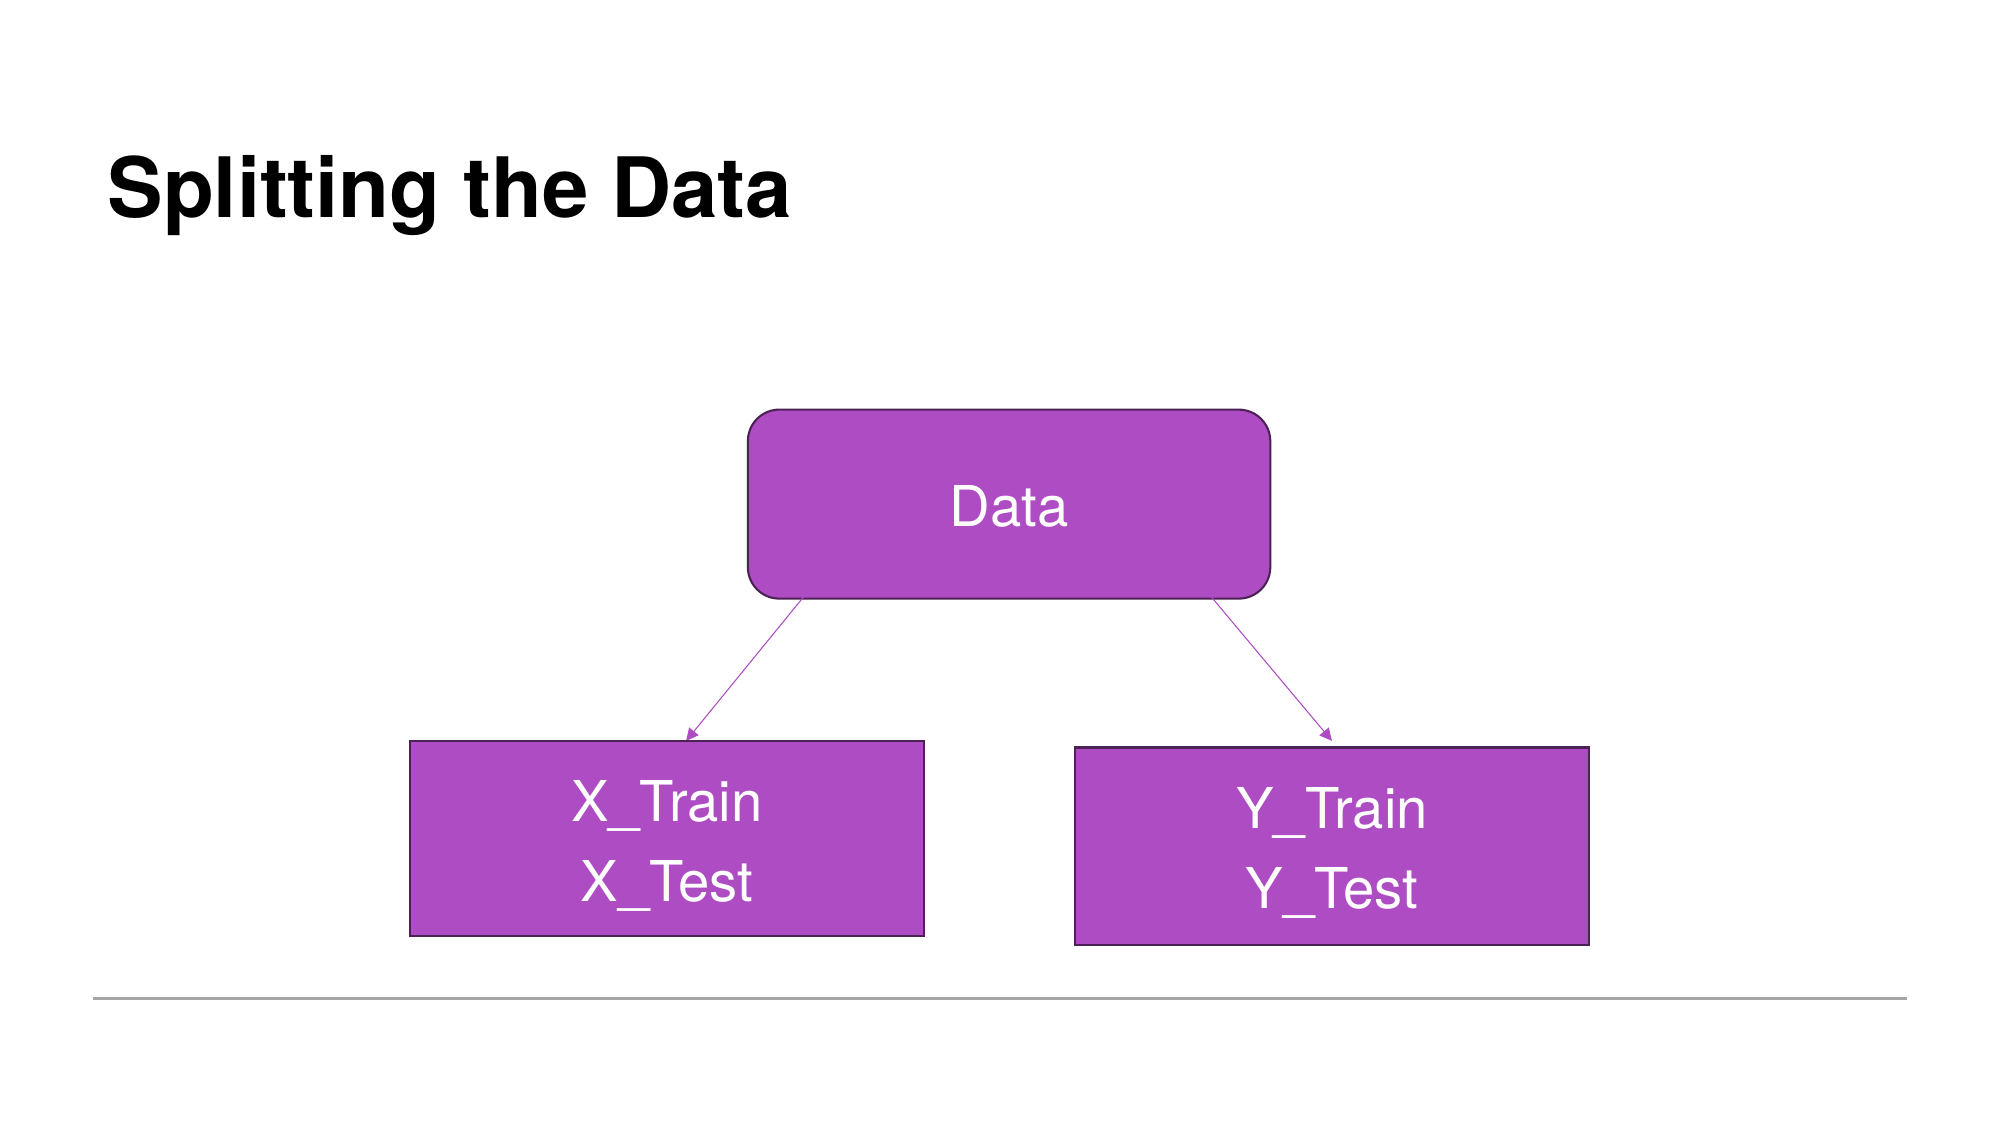

# Splitting the Data
Data
X_Train
X_Test
Y_Train
Y_Test